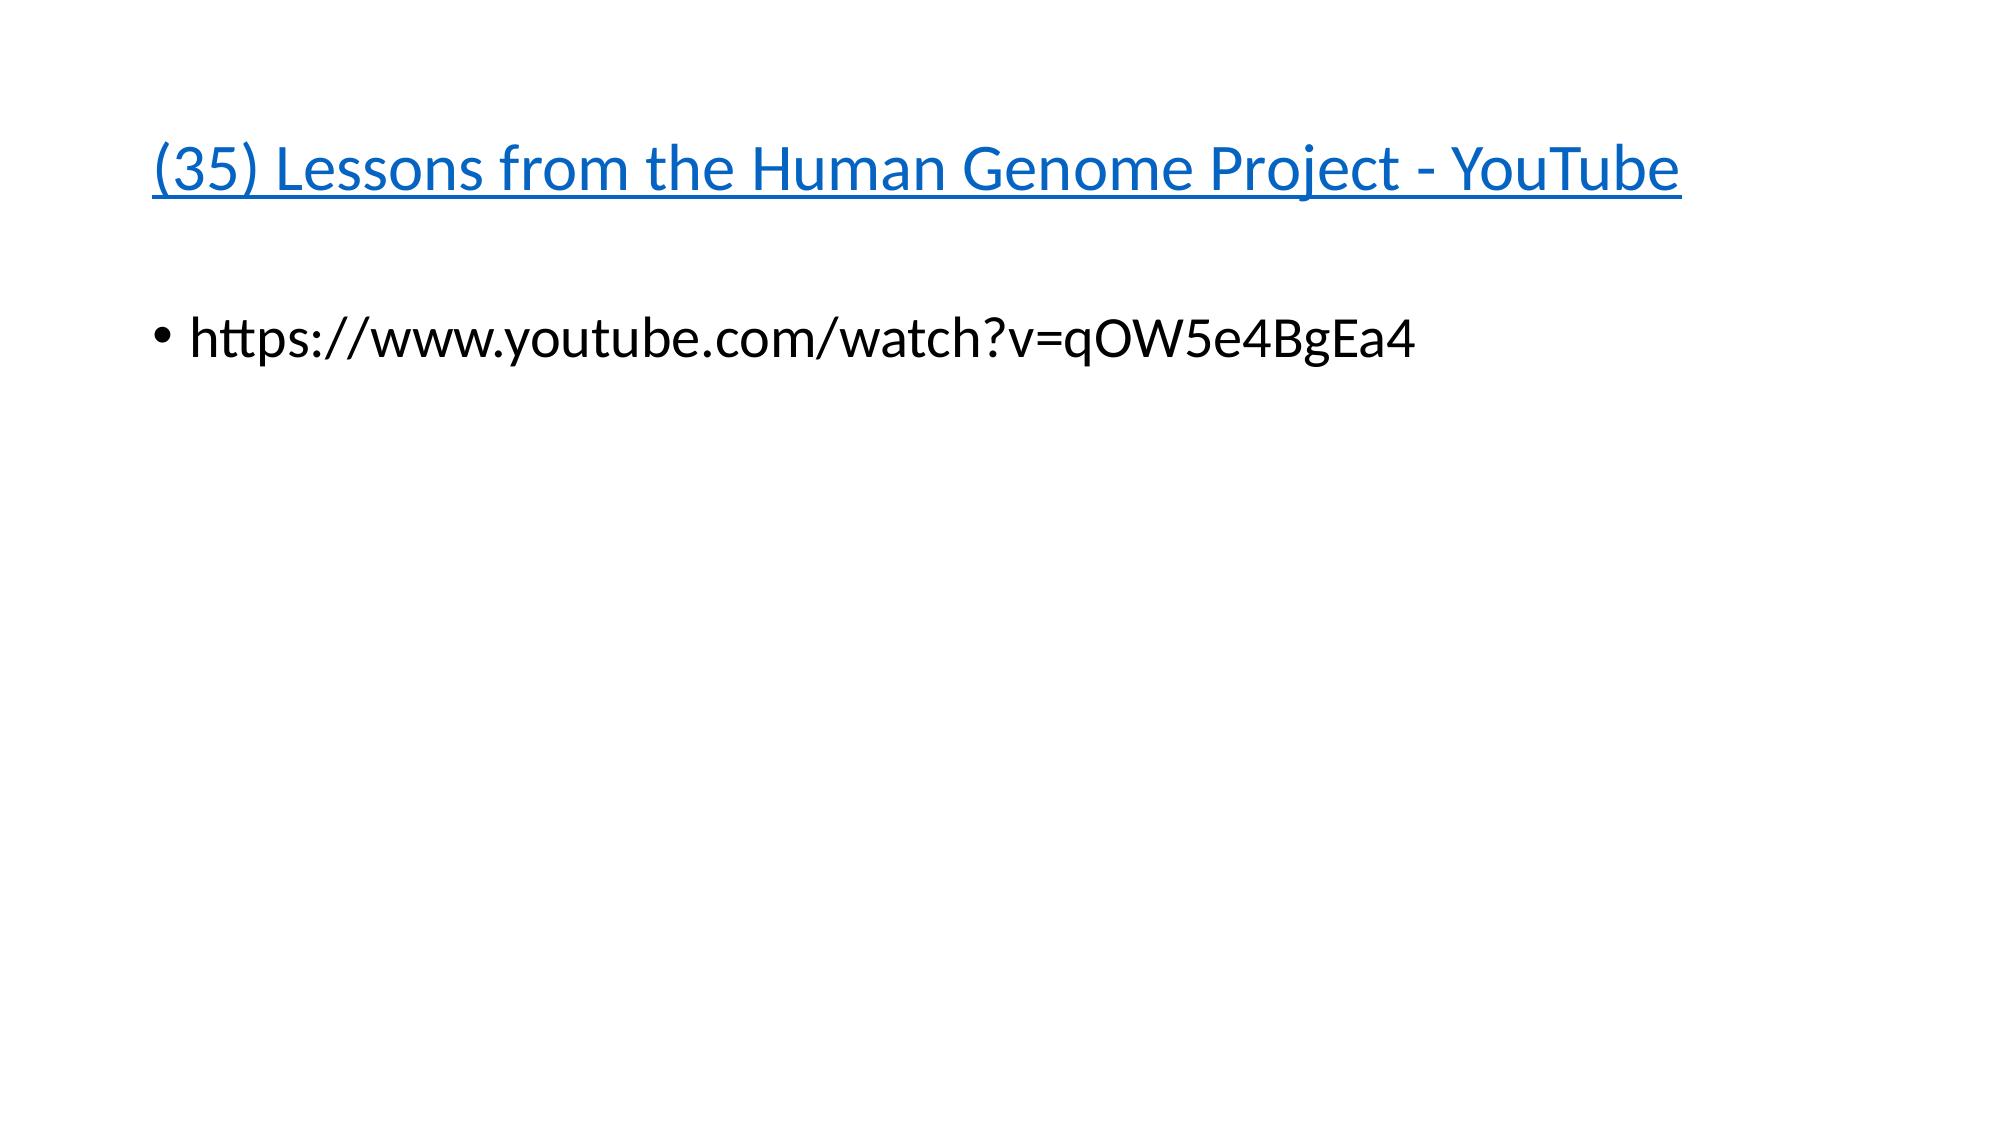

# (35) Lessons from the Human Genome Project - YouTube
https://www.youtube.com/watch?v=qOW5e4BgEa4